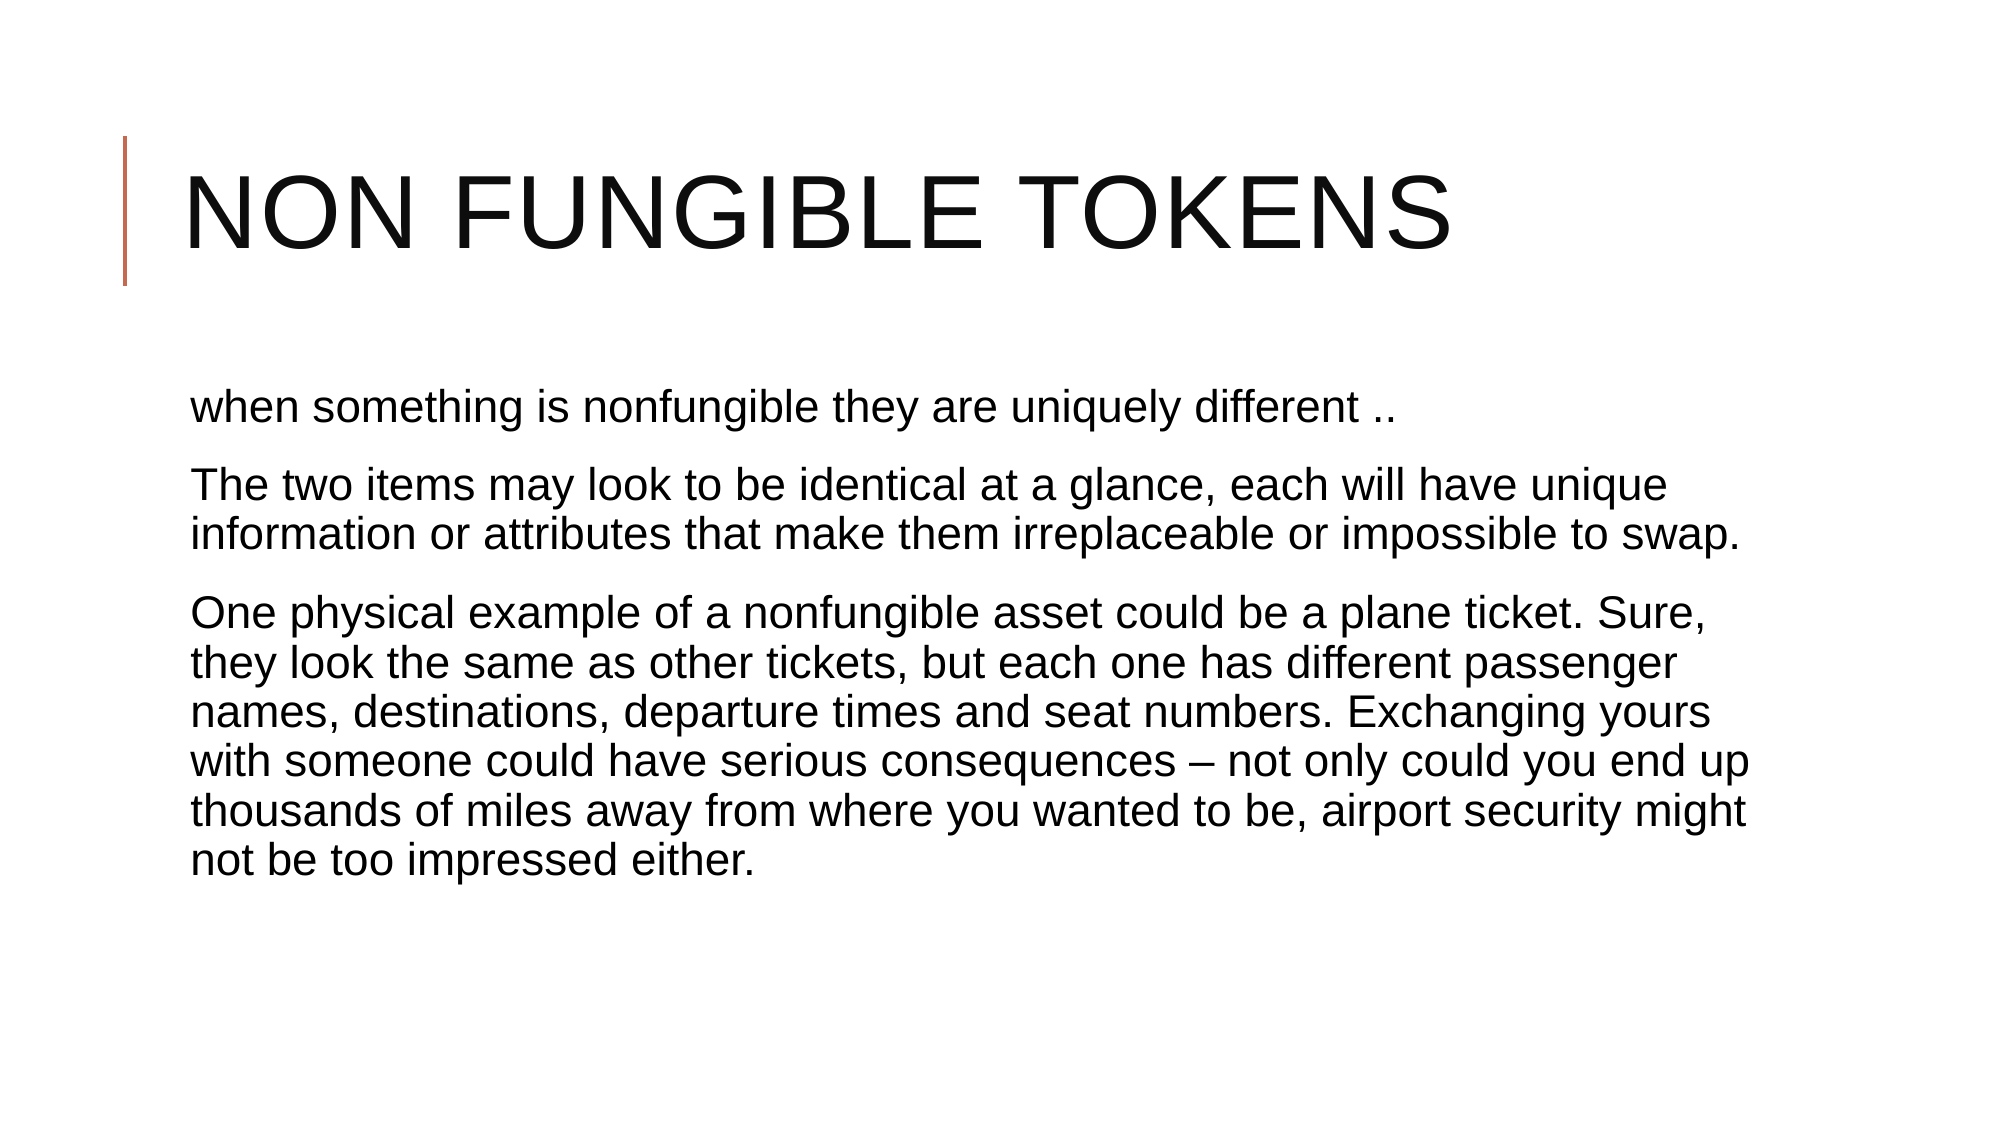

# Non fungible tokens
when something is nonfungible they are uniquely different ..
The two items may look to be identical at a glance, each will have unique information or attributes that make them irreplaceable or impossible to swap.
One physical example of a nonfungible asset could be a plane ticket. Sure, they look the same as other tickets, but each one has different passenger names, destinations, departure times and seat numbers. Exchanging yours with someone could have serious consequences – not only could you end up thousands of miles away from where you wanted to be, airport security might not be too impressed either.